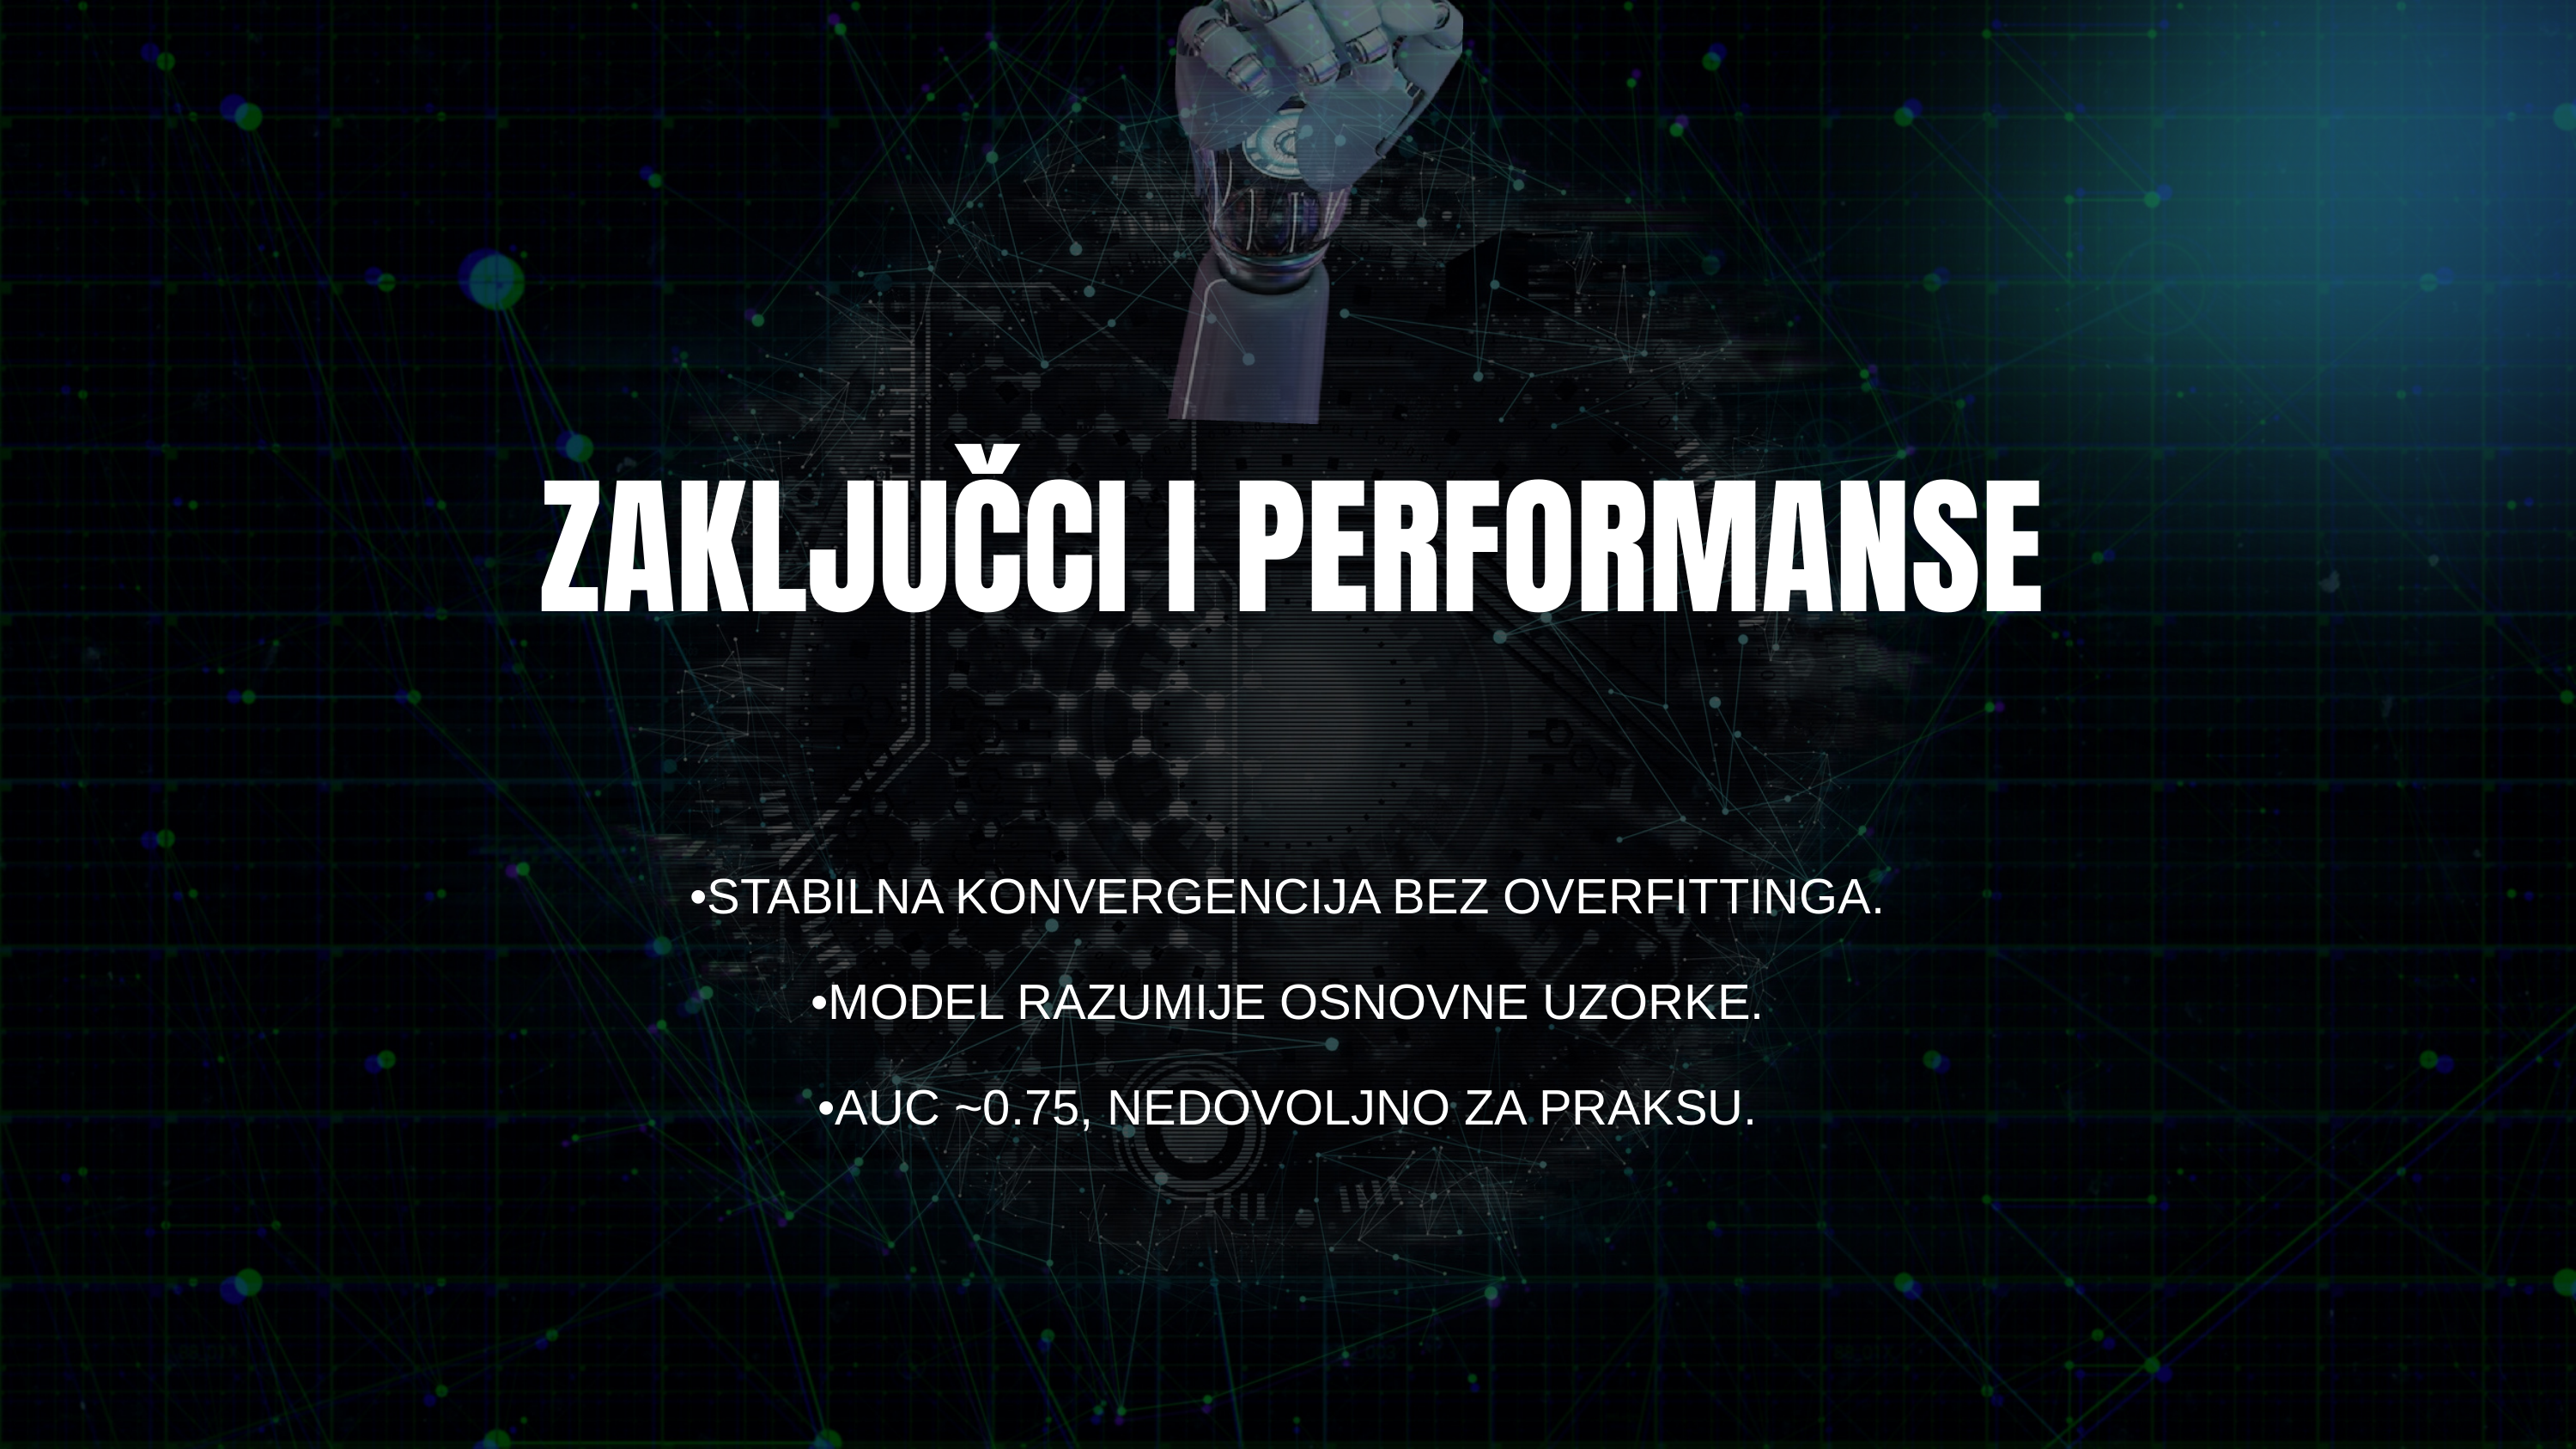

ZAKLJUČCI I PERFORMANSE
•STABILNA KONVERGENCIJA BEZ OVERFITTINGA.

•MODEL RAZUMIJE OSNOVNE UZORKE.

•AUC ~0.75, NEDOVOLJNO ZA PRAKSU.